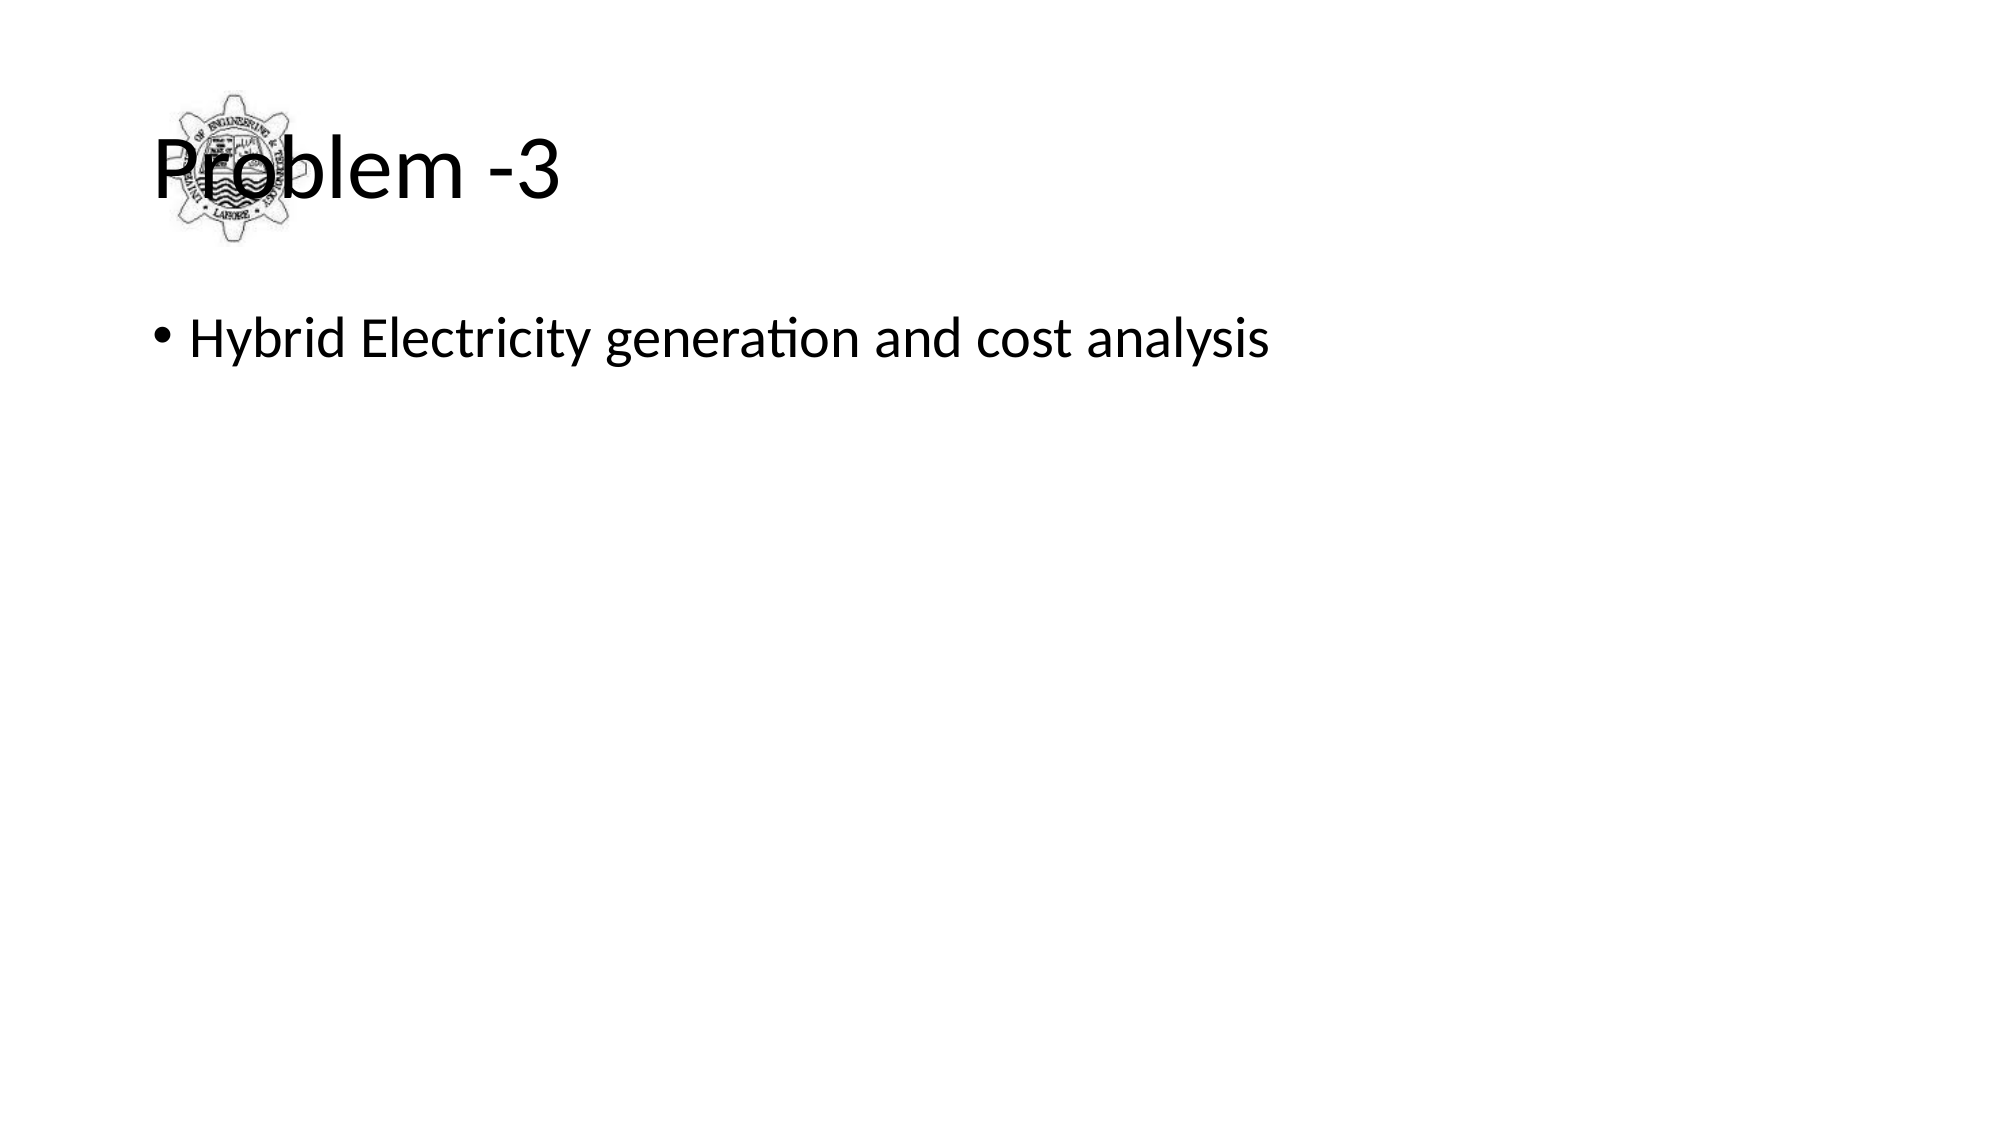

# Problem -3
Hybrid Electricity generation and cost analysis